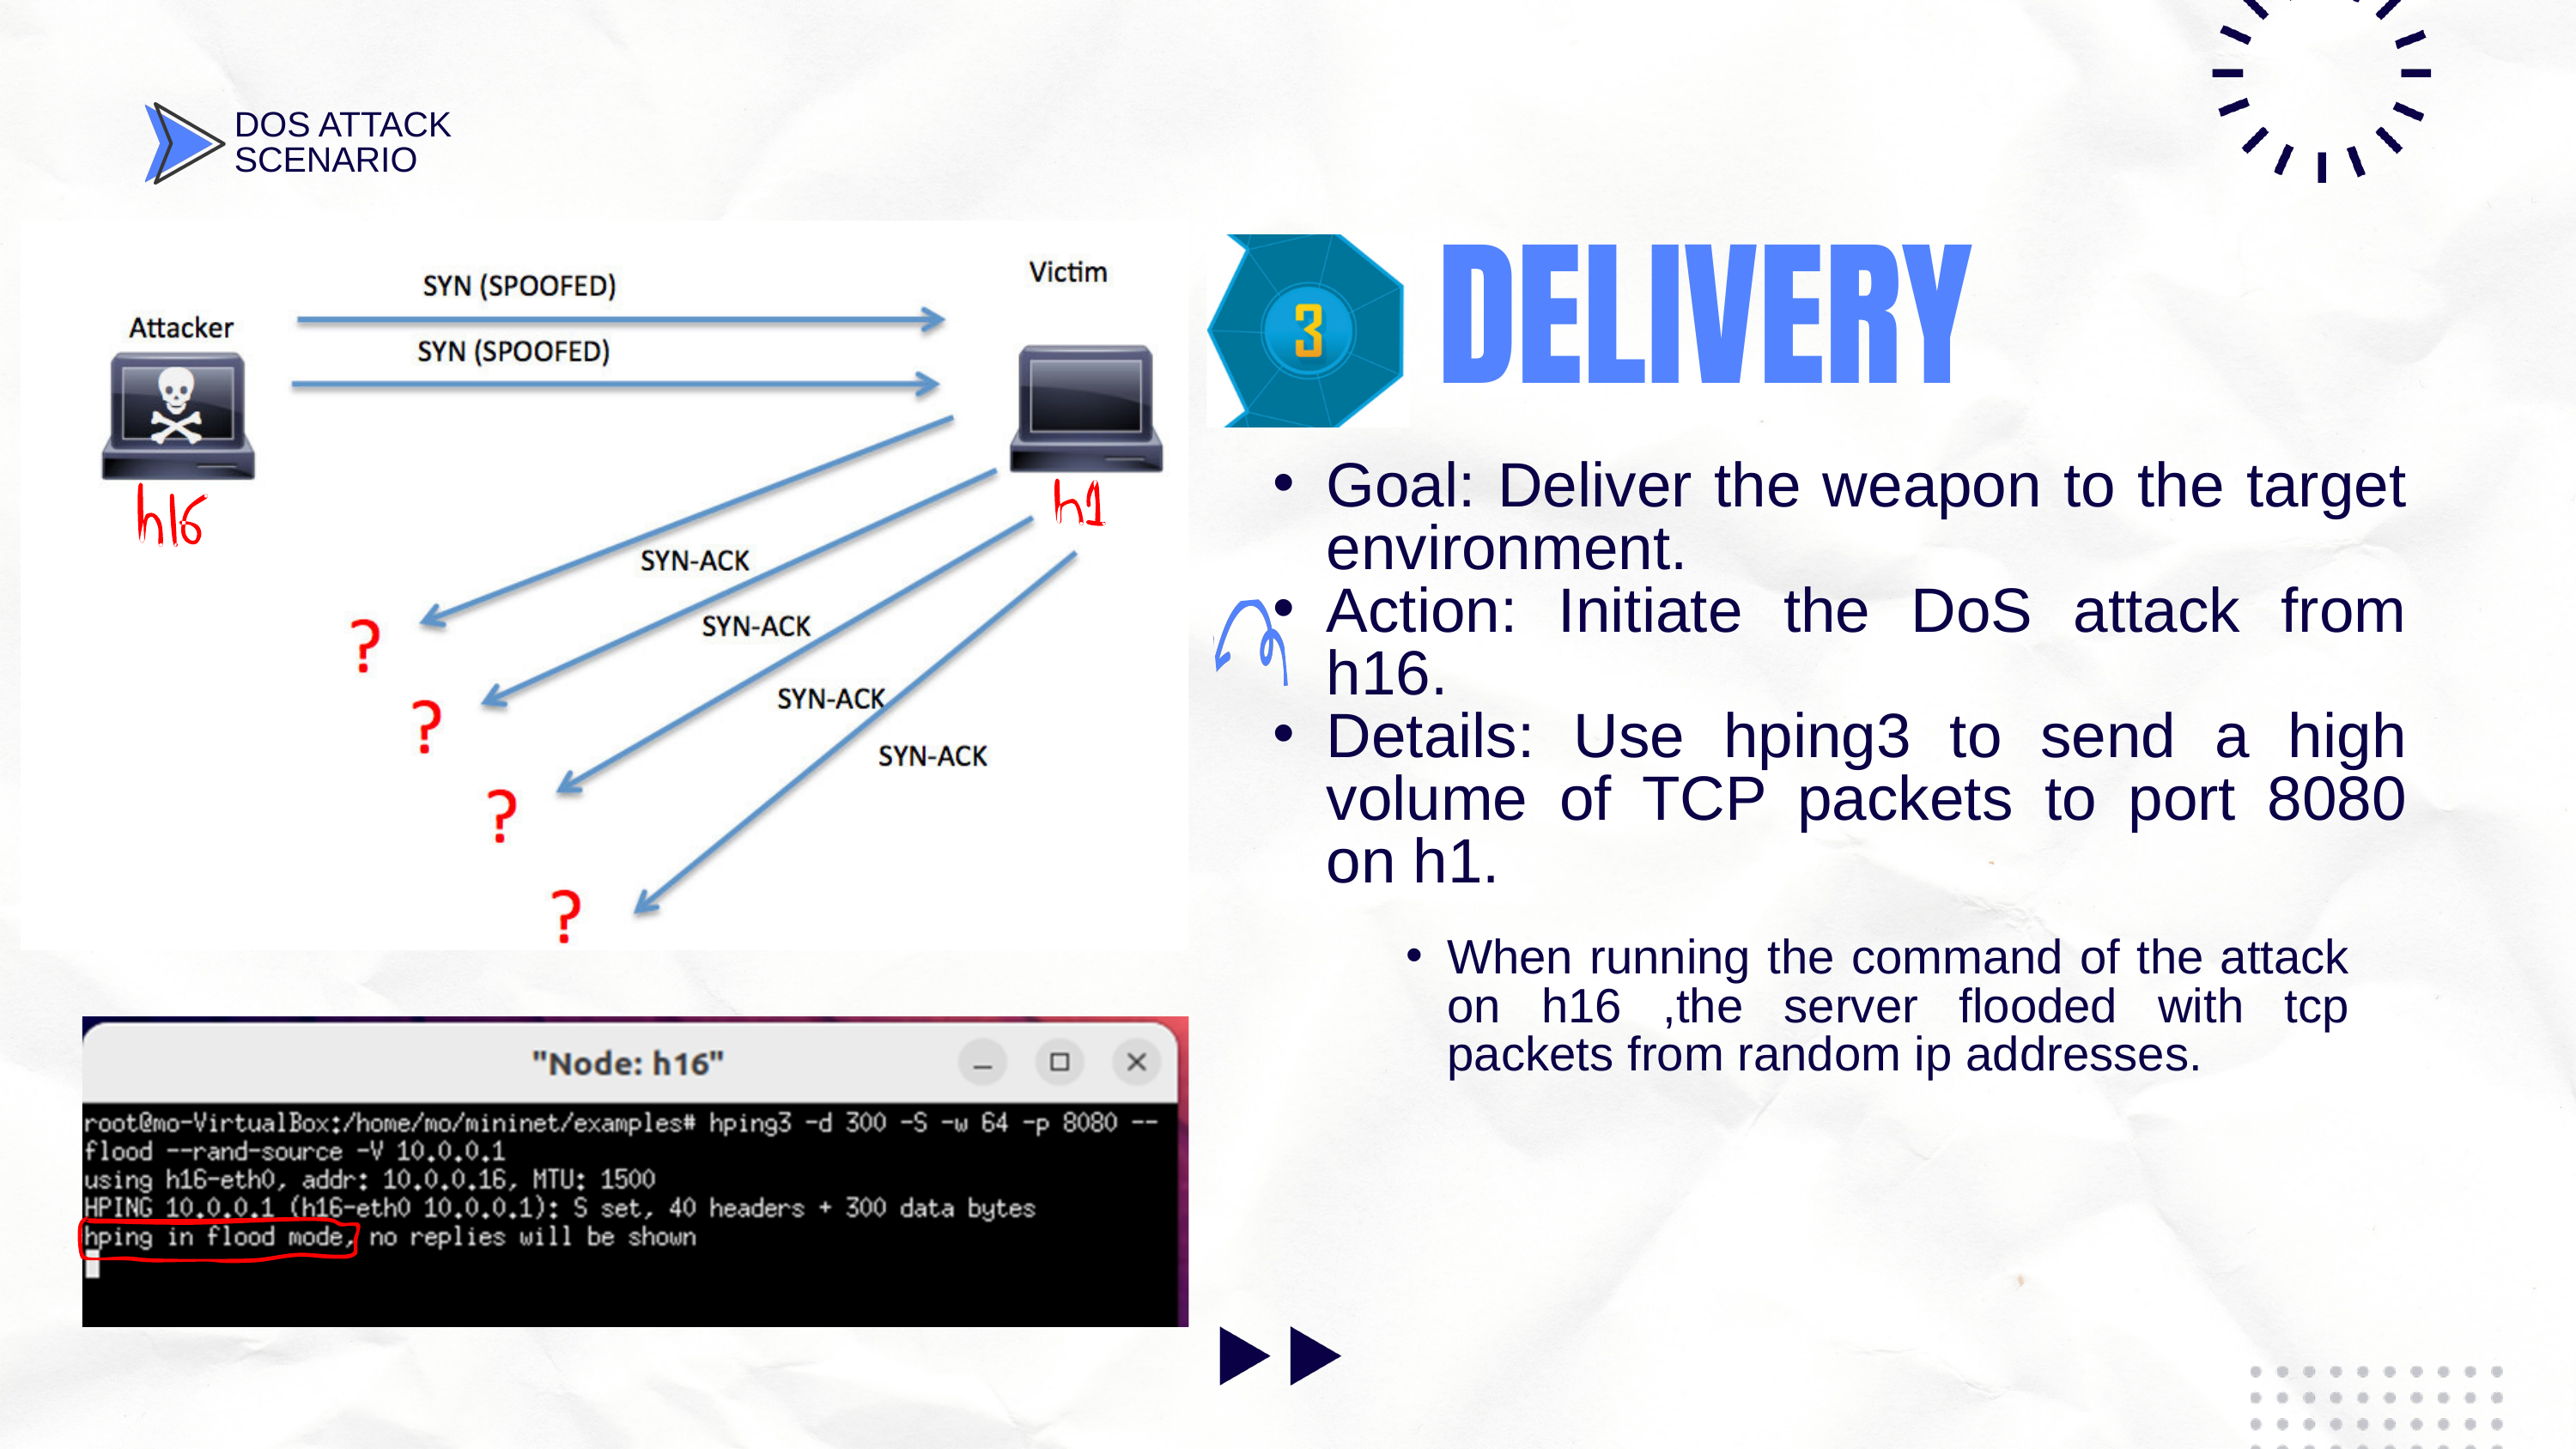

DOS ATTACK SCENARIO

DELIVERY
Goal: Deliver the weapon to the target environment.
Action: Initiate the DoS attack from h16.
Details: Use hping3 to send a high volume of TCP packets to port 8080 on h1.

When running the command of the attack on h16 ,the server flooded with tcp packets from random ip addresses.